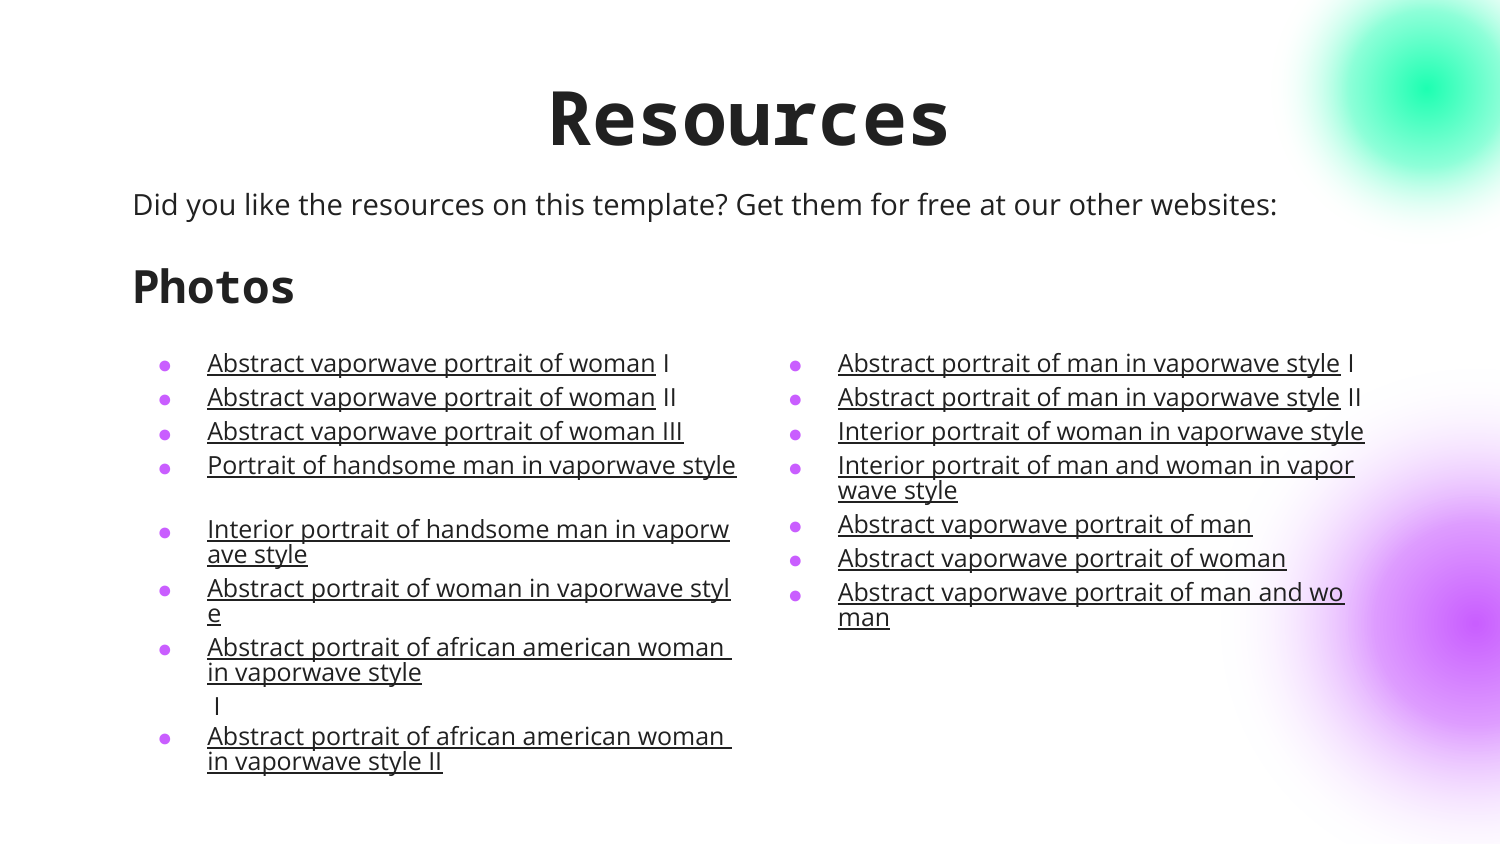

# Resources
Did you like the resources on this template? Get them for free at our other websites:
Photos
Abstract vaporwave portrait of woman I
Abstract vaporwave portrait of woman II
Abstract vaporwave portrait of woman III
Portrait of handsome man in vaporwave style
Interior portrait of handsome man in vaporwave style
Abstract portrait of woman in vaporwave style
Abstract portrait of african american woman in vaporwave style I
Abstract portrait of african american woman in vaporwave style II
Abstract portrait of man in vaporwave style I
Abstract portrait of man in vaporwave style II
Interior portrait of woman in vaporwave style
Interior portrait of man and woman in vaporwave style
Abstract vaporwave portrait of man
Abstract vaporwave portrait of woman
Abstract vaporwave portrait of man and woman